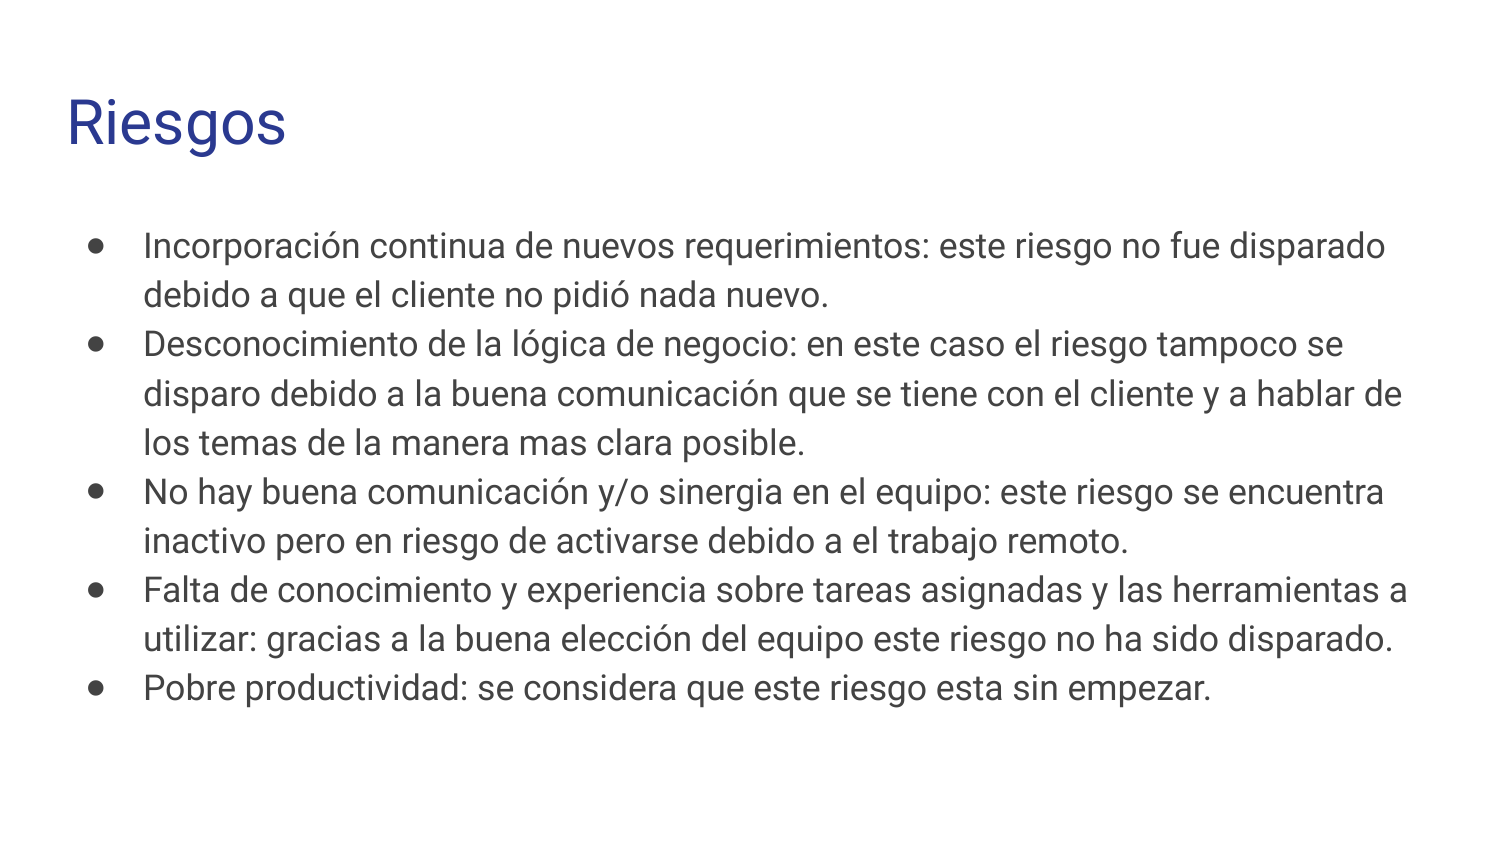

# Riesgos
Incorporación continua de nuevos requerimientos: este riesgo no fue disparado debido a que el cliente no pidió nada nuevo.
Desconocimiento de la lógica de negocio: en este caso el riesgo tampoco se disparo debido a la buena comunicación que se tiene con el cliente y a hablar de los temas de la manera mas clara posible.
No hay buena comunicación y/o sinergia en el equipo: este riesgo se encuentra inactivo pero en riesgo de activarse debido a el trabajo remoto.
Falta de conocimiento y experiencia sobre tareas asignadas y las herramientas a utilizar: gracias a la buena elección del equipo este riesgo no ha sido disparado.
Pobre productividad: se considera que este riesgo esta sin empezar.